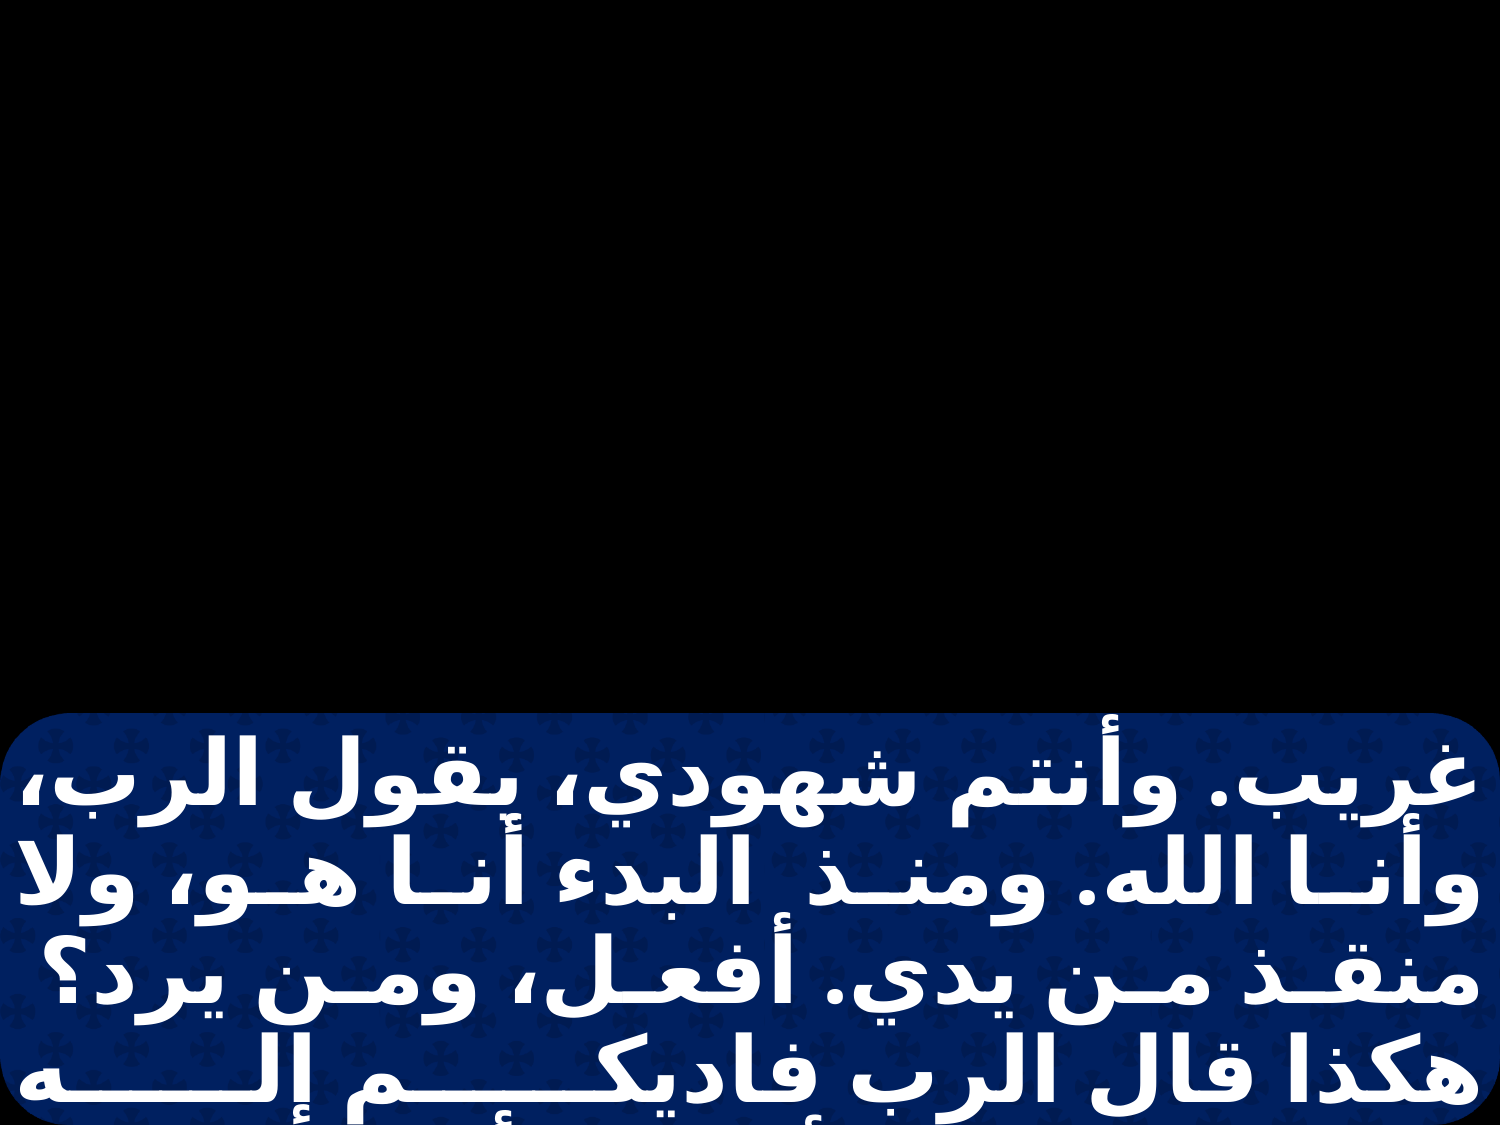

غريب. وأنتم شهودي، يقول الرب، وأنا الله. ومنذ  البدء أنا هو، ولا منقذ من يدي. أفعل، ومن يرد؟  هكذا قال الرب فاديكم إله إسرائيل: إني لأجلكم  أرسلت إلى بابل وأهبطت جميع أركانهم والكلدانيين